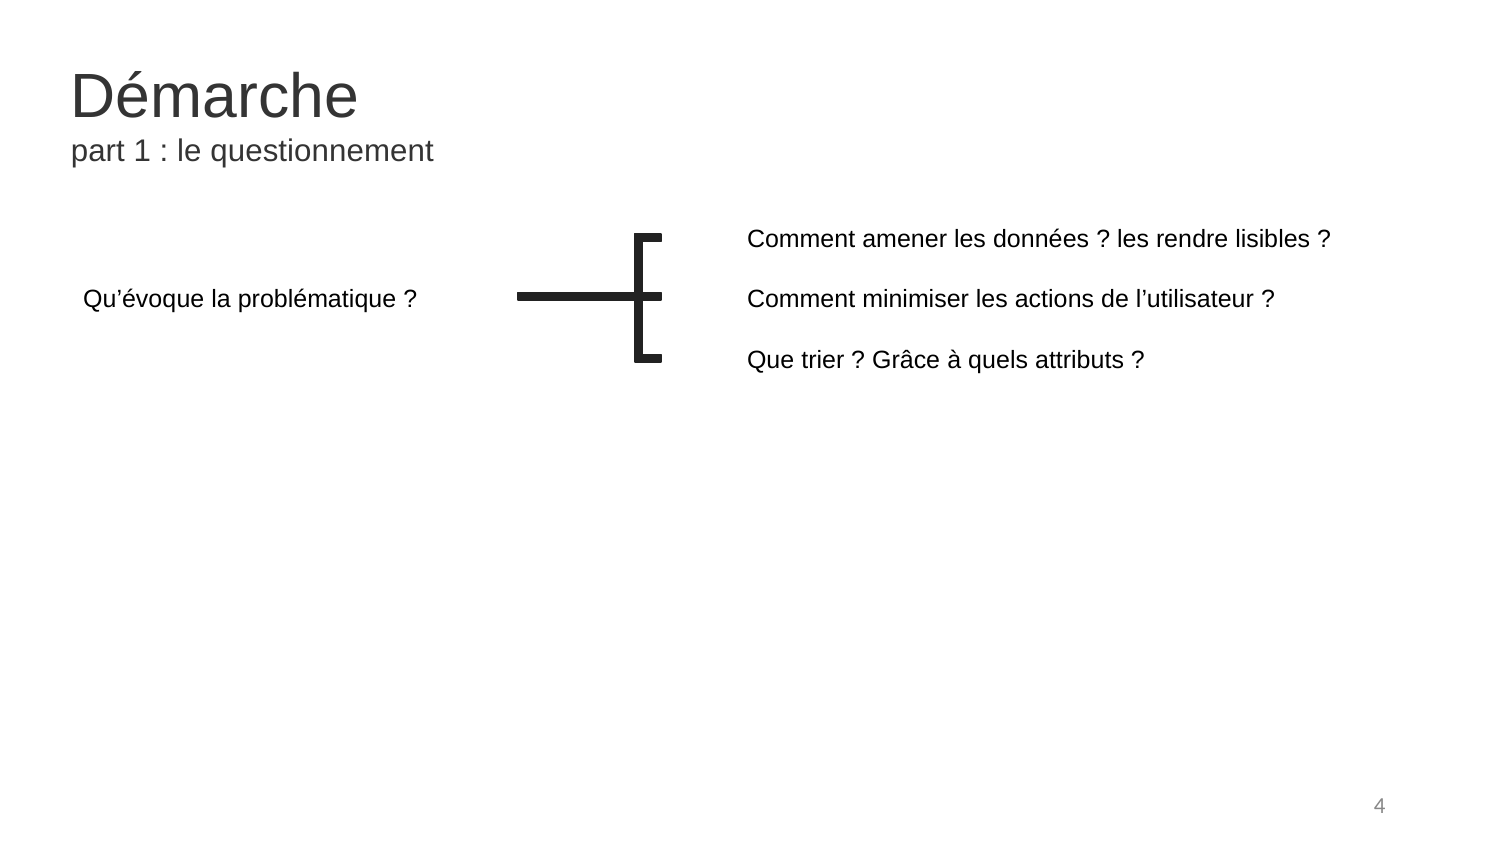

Démarche
part 1 : le questionnement
Comment amener les données ? les rendre lisibles ?

Qu’évoque la problématique ?
Comment minimiser les actions de l’utilisateur ?
Que trier ? Grâce à quels attributs ?
4